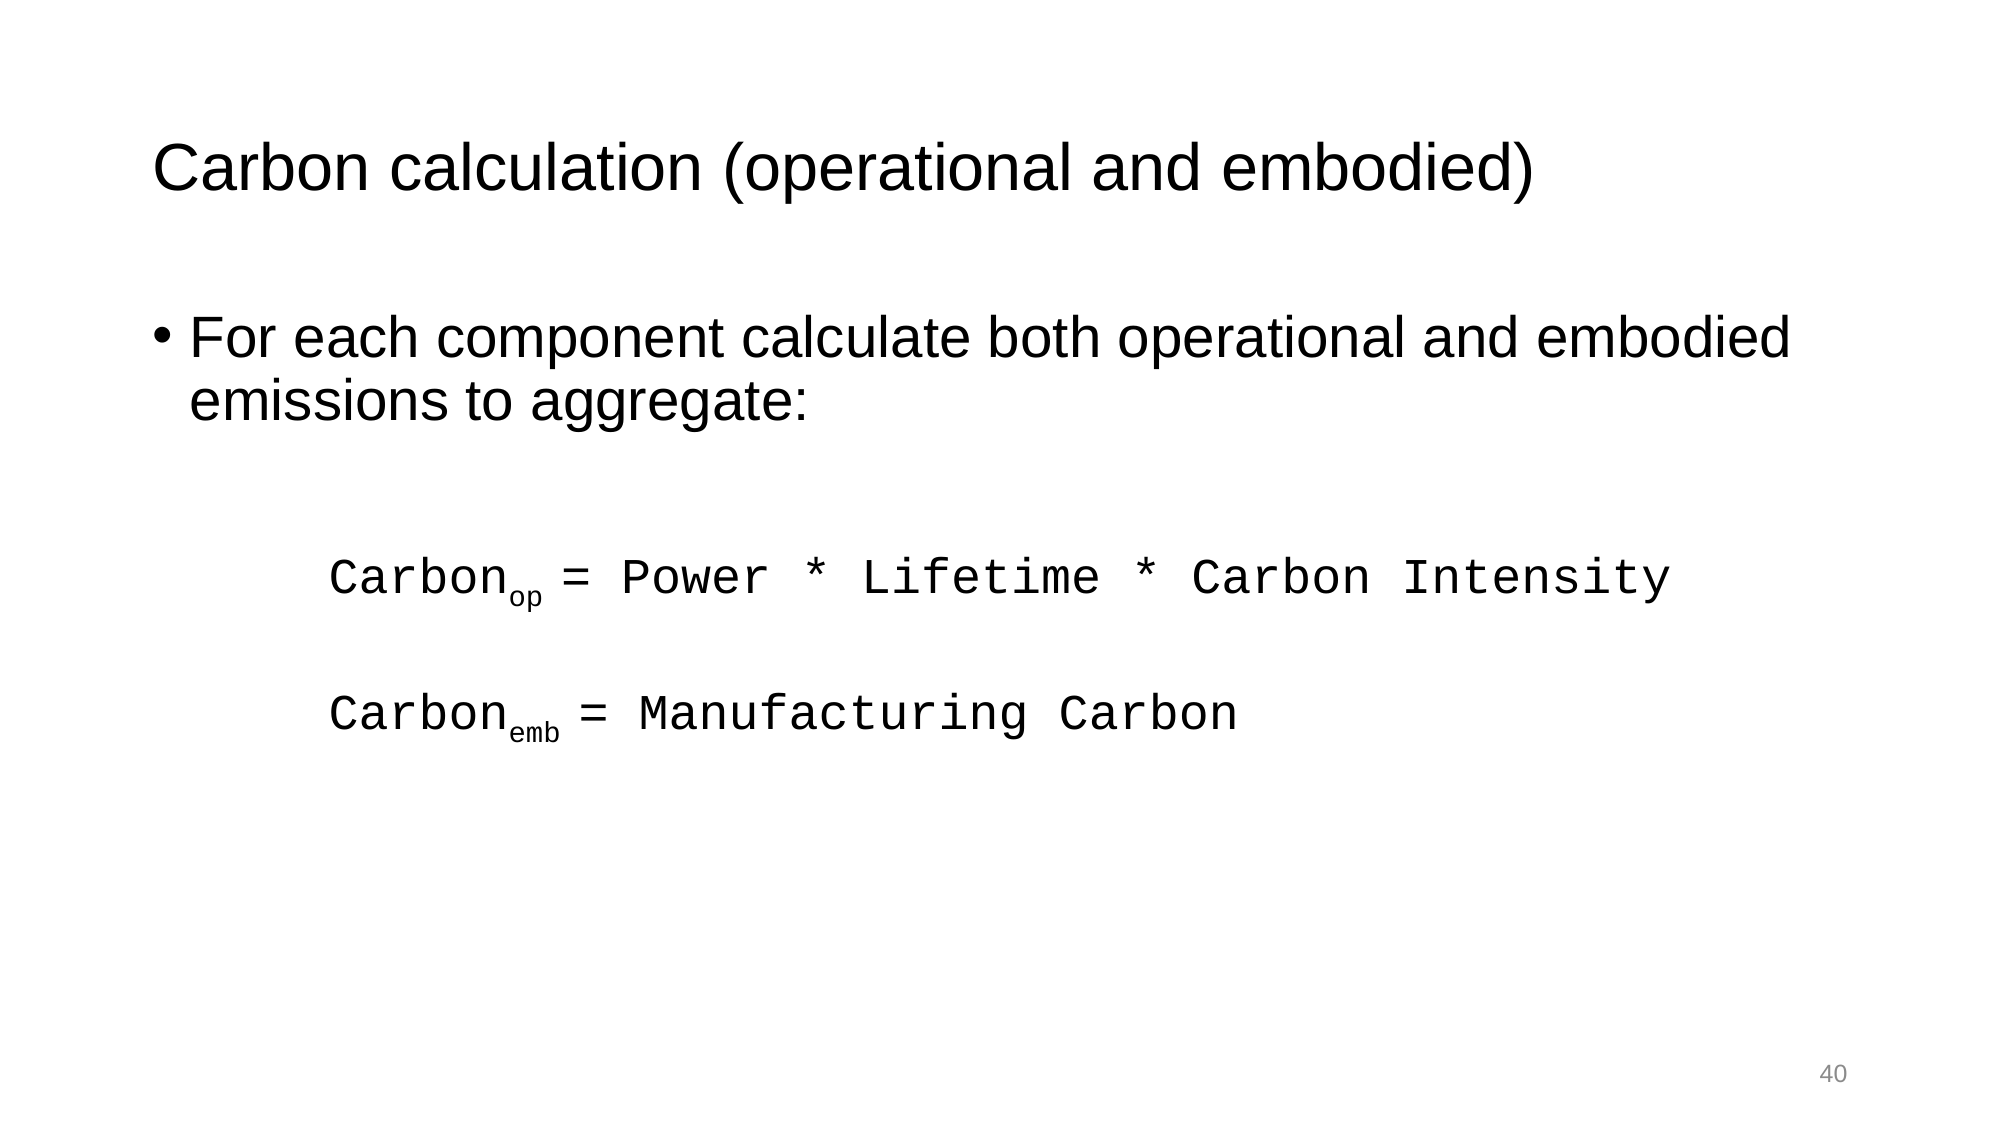

# Carbon calculation (operational and embodied)
For each component calculate both operational and embodied emissions to aggregate:
Carbonop = Power * Lifetime * Carbon Intensity

Carbonemb = Manufacturing Carbon
40